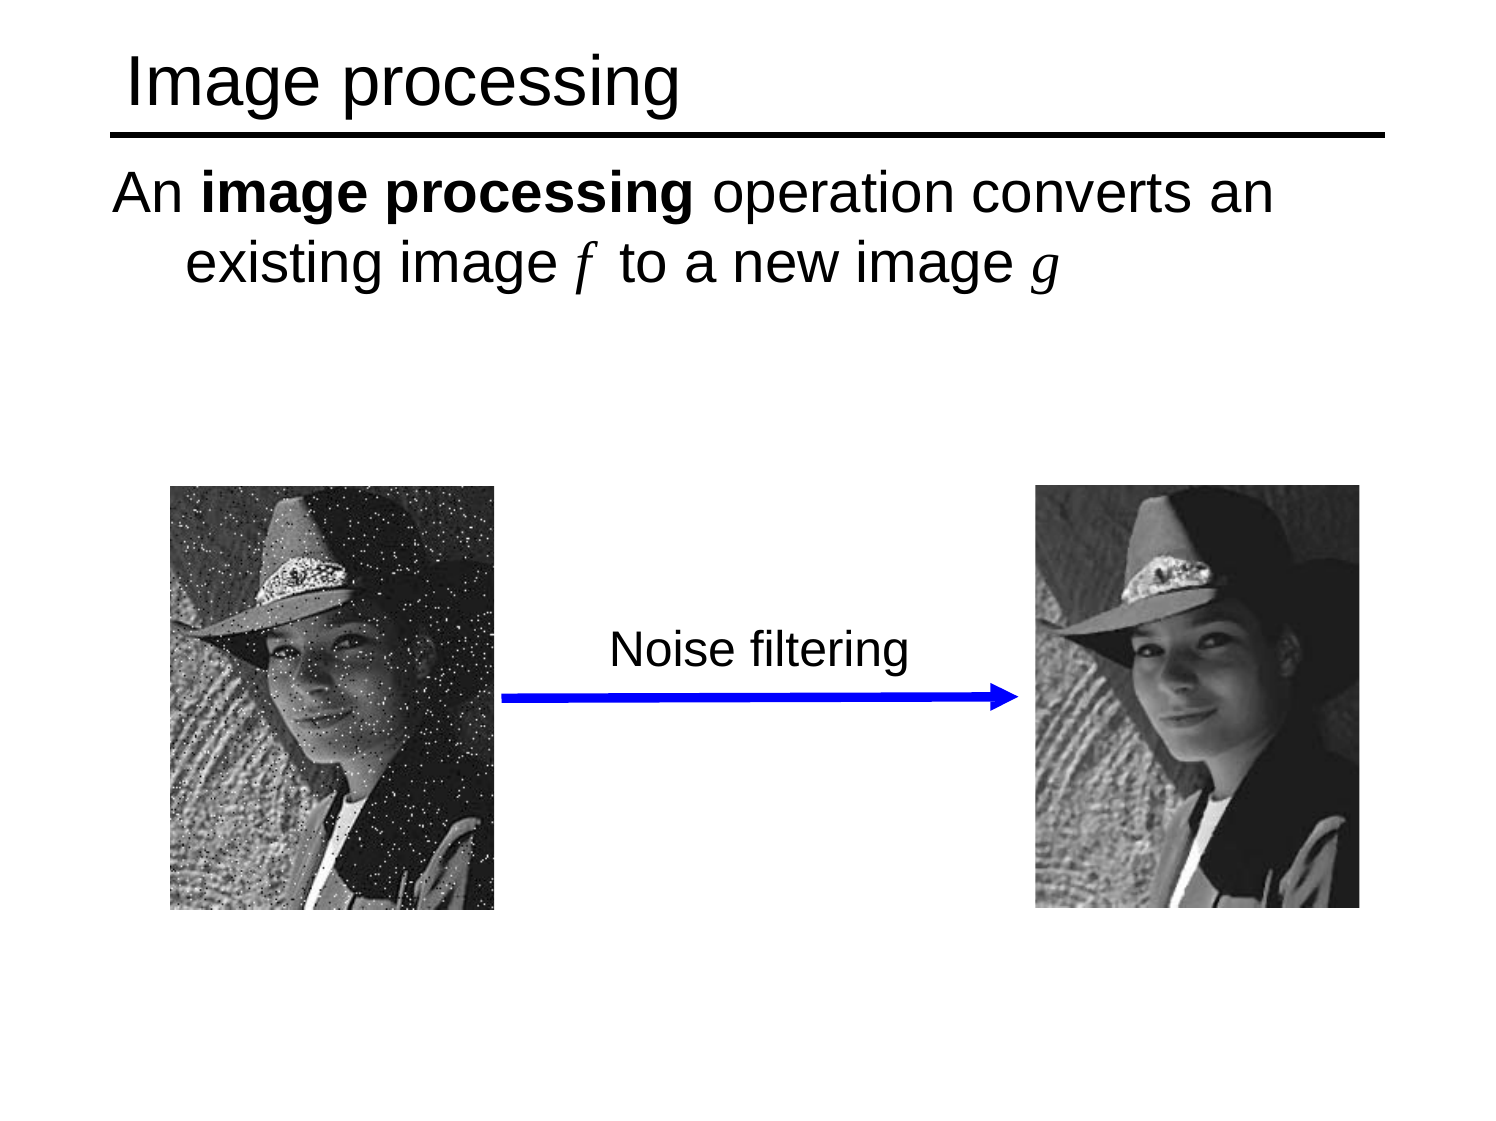

# Image processing
An image processing operation converts an  existing image f	to a new image g

Noise filtering